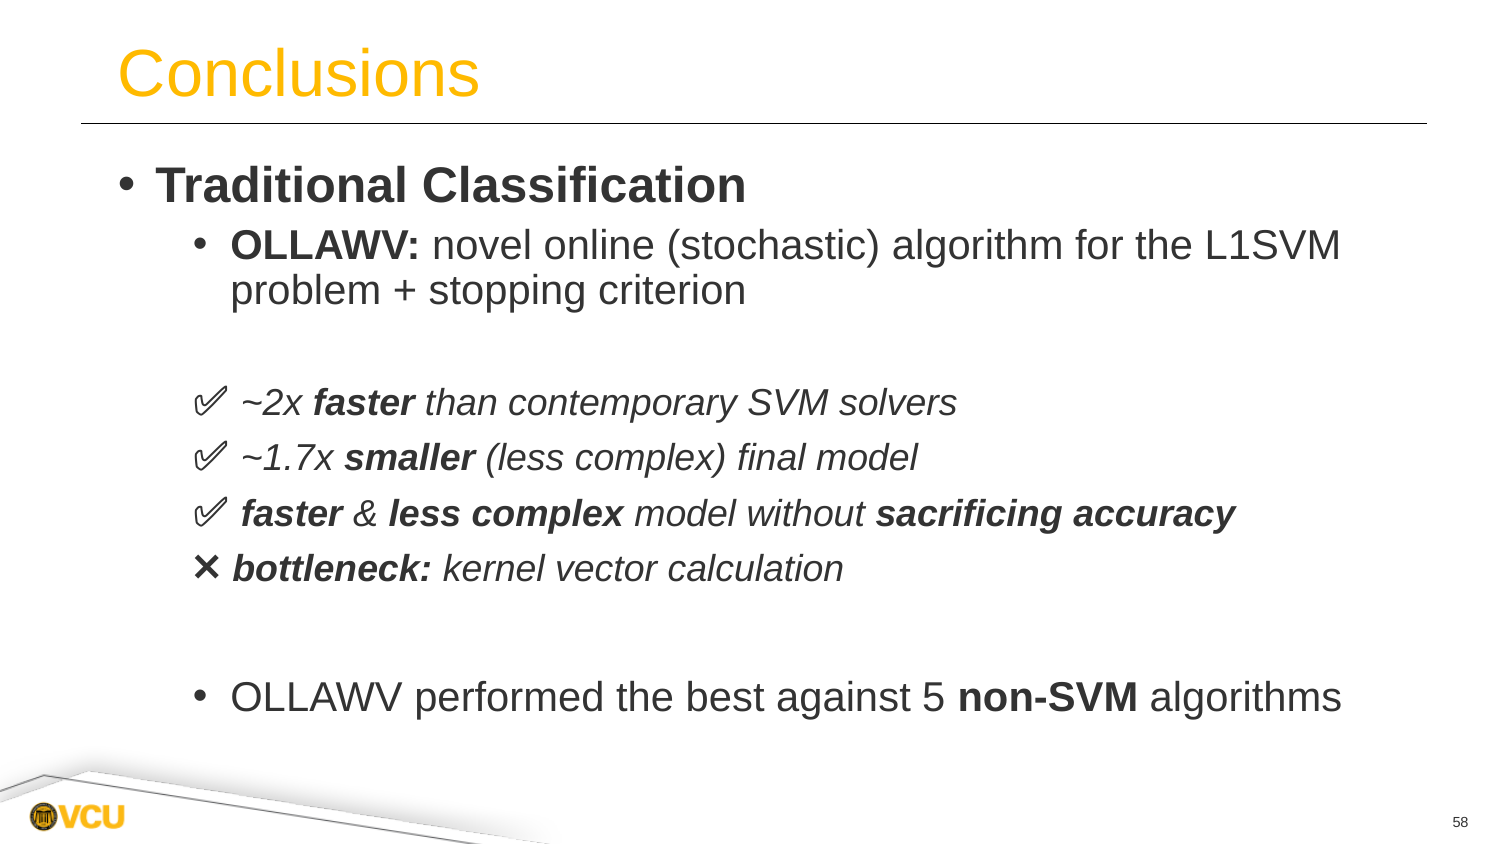

# Conclusions
Traditional Classification
OLLAWV: novel online (stochastic) algorithm for the L1SVM problem + stopping criterion

✅ ~2x faster than contemporary SVM solvers
✅ ~1.7x smaller (less complex) final model
✅ faster & less complex model without sacrificing accuracy
❌ bottleneck: kernel vector calculation

OLLAWV performed the best against 5 non-SVM algorithms
58